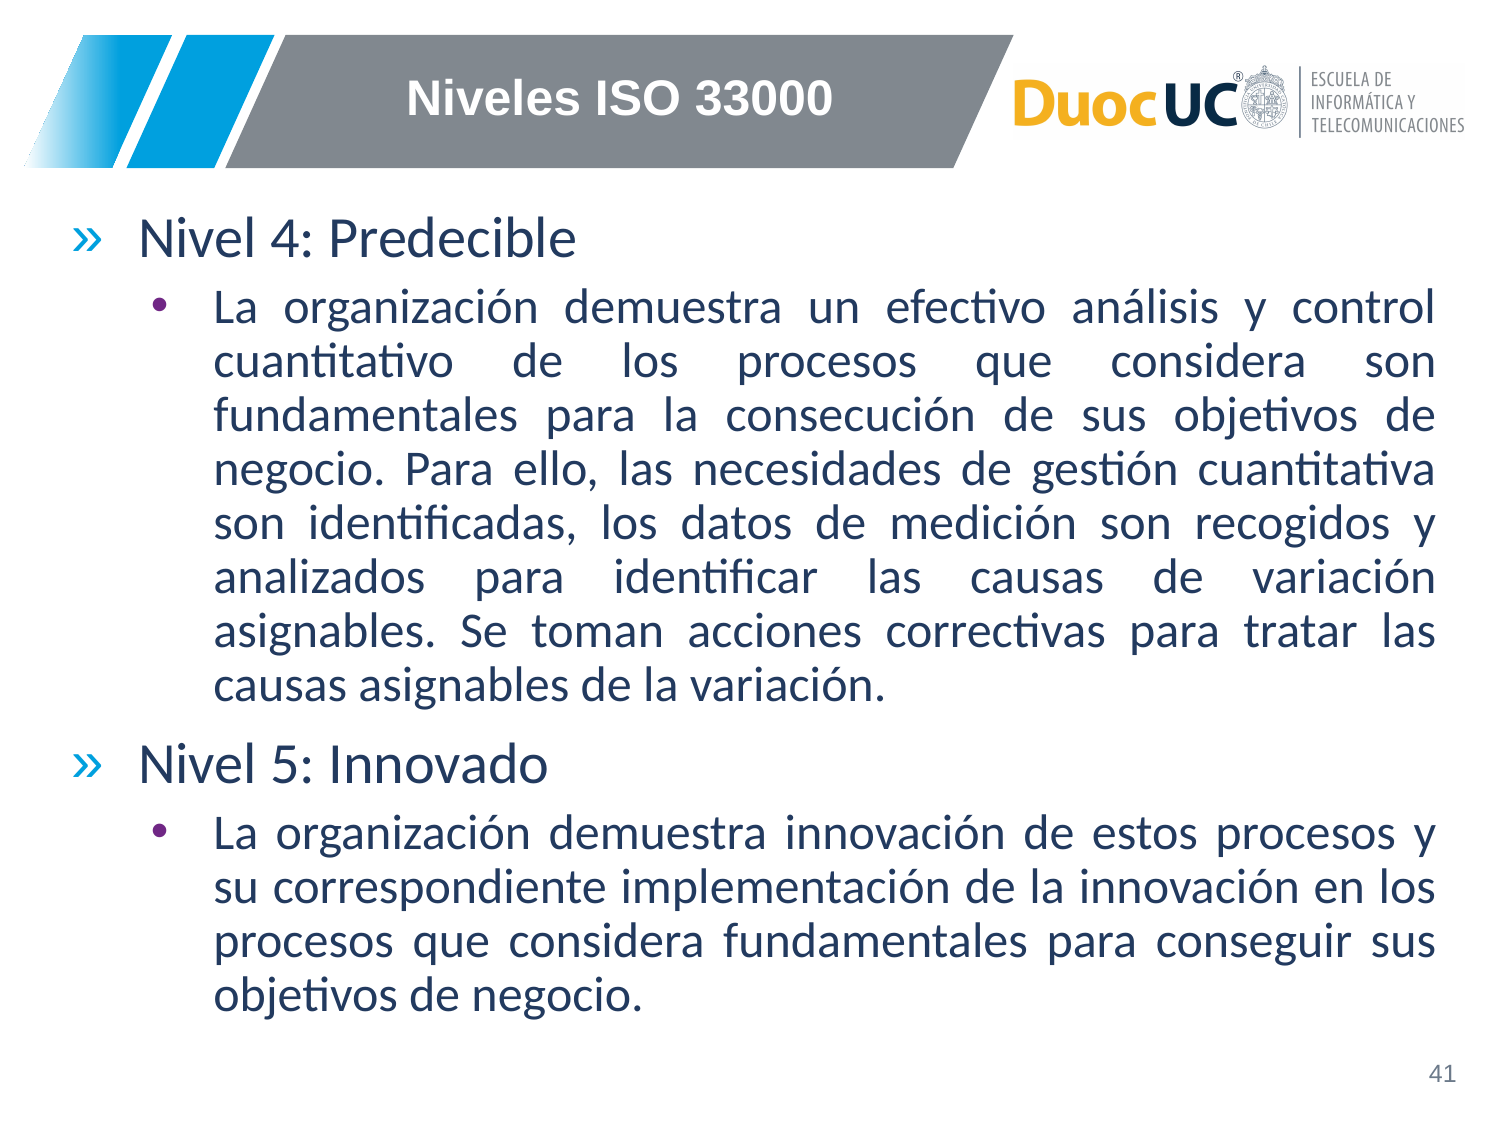

Niveles ISO 33000
Nivel 4: Predecible
La organización demuestra un efectivo análisis y control cuantitativo de los procesos que considera son fundamentales para la consecución de sus objetivos de negocio. Para ello, las necesidades de gestión cuantitativa son identificadas, los datos de medición son recogidos y analizados para identificar las causas de variación asignables. Se toman acciones correctivas para tratar las causas asignables de la variación.
Nivel 5: Innovado
La organización demuestra innovación de estos procesos y su correspondiente implementación de la innovación en los procesos que considera fundamentales para conseguir sus objetivos de negocio.